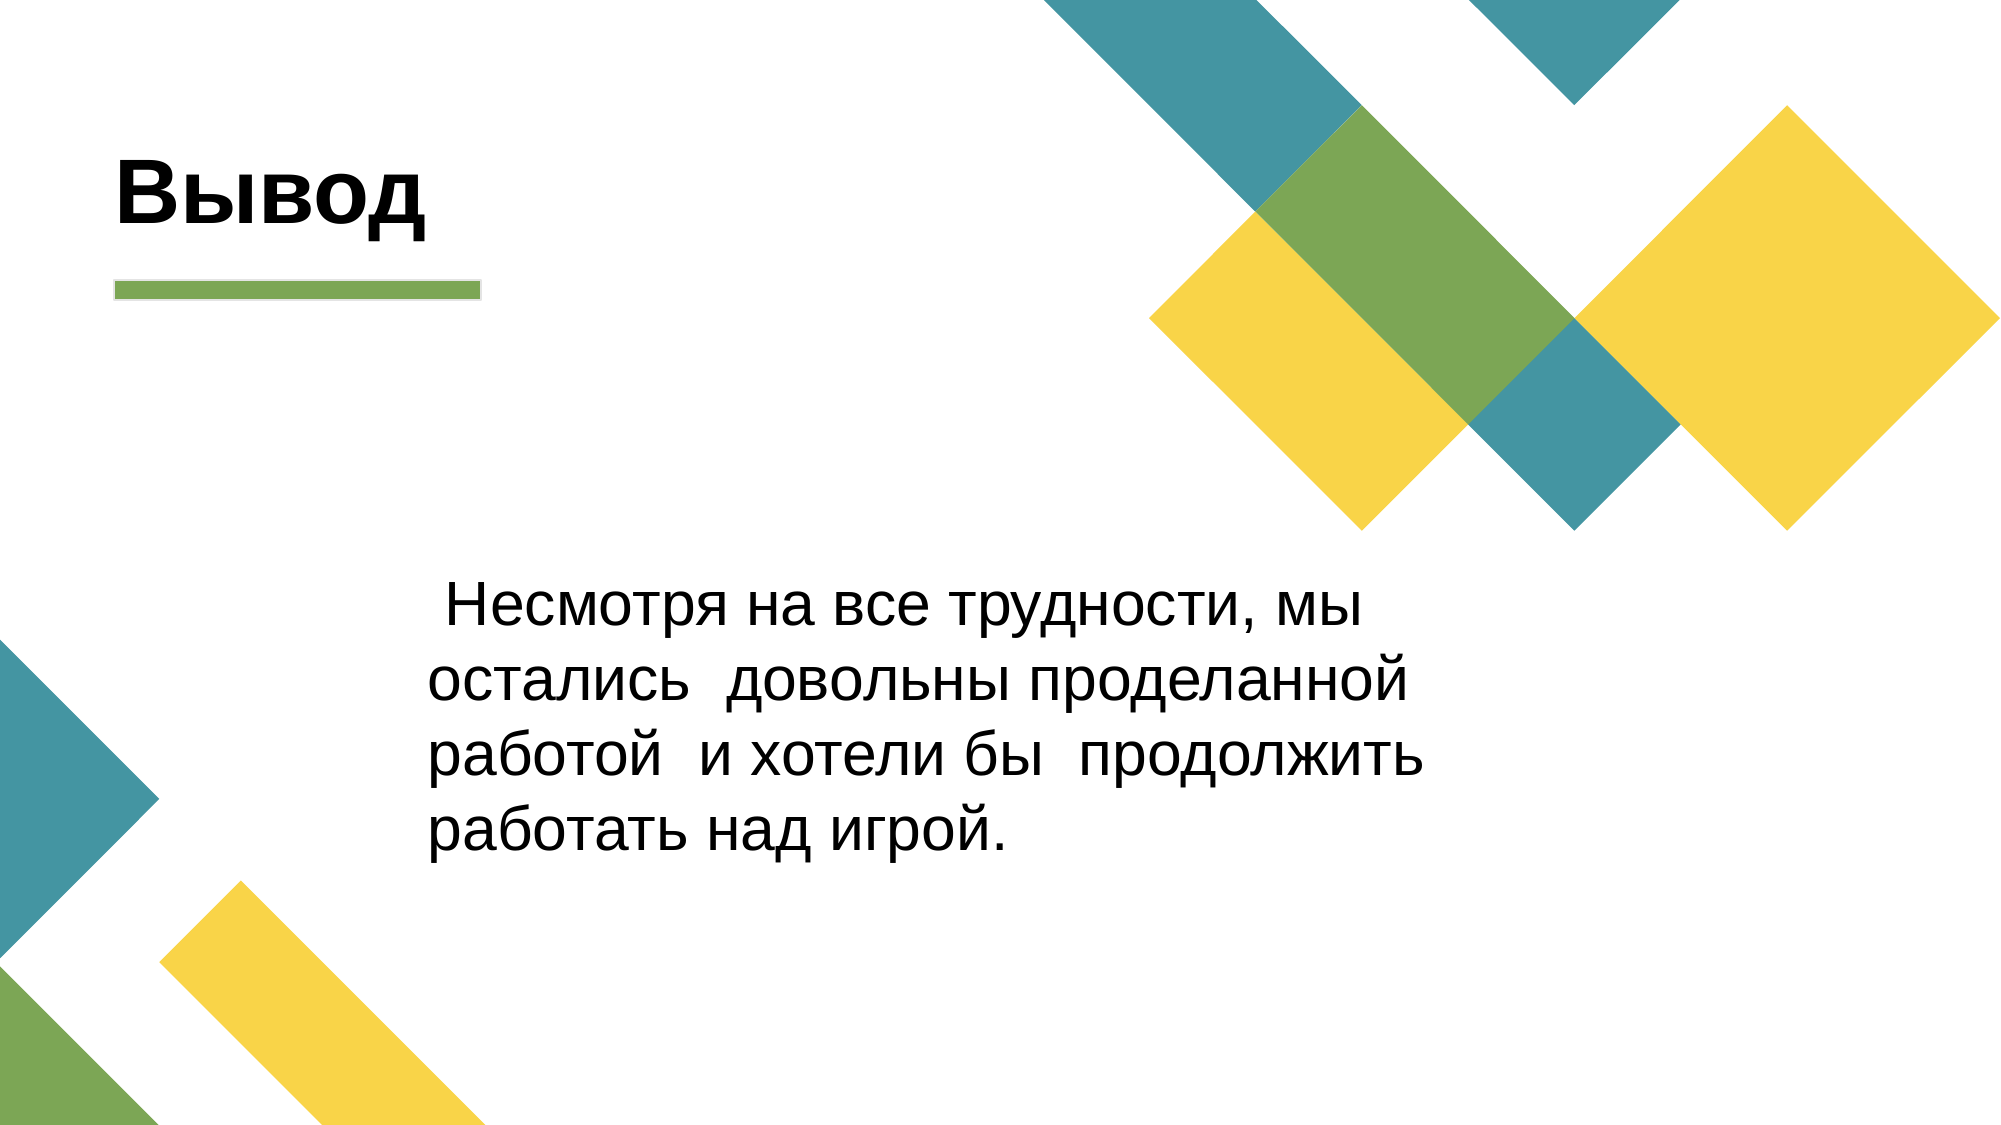

# Вывод

 Несмотря на все трудности, мы остались  довольны проделанной работой  и хотели бы  продолжить работать над игрой.